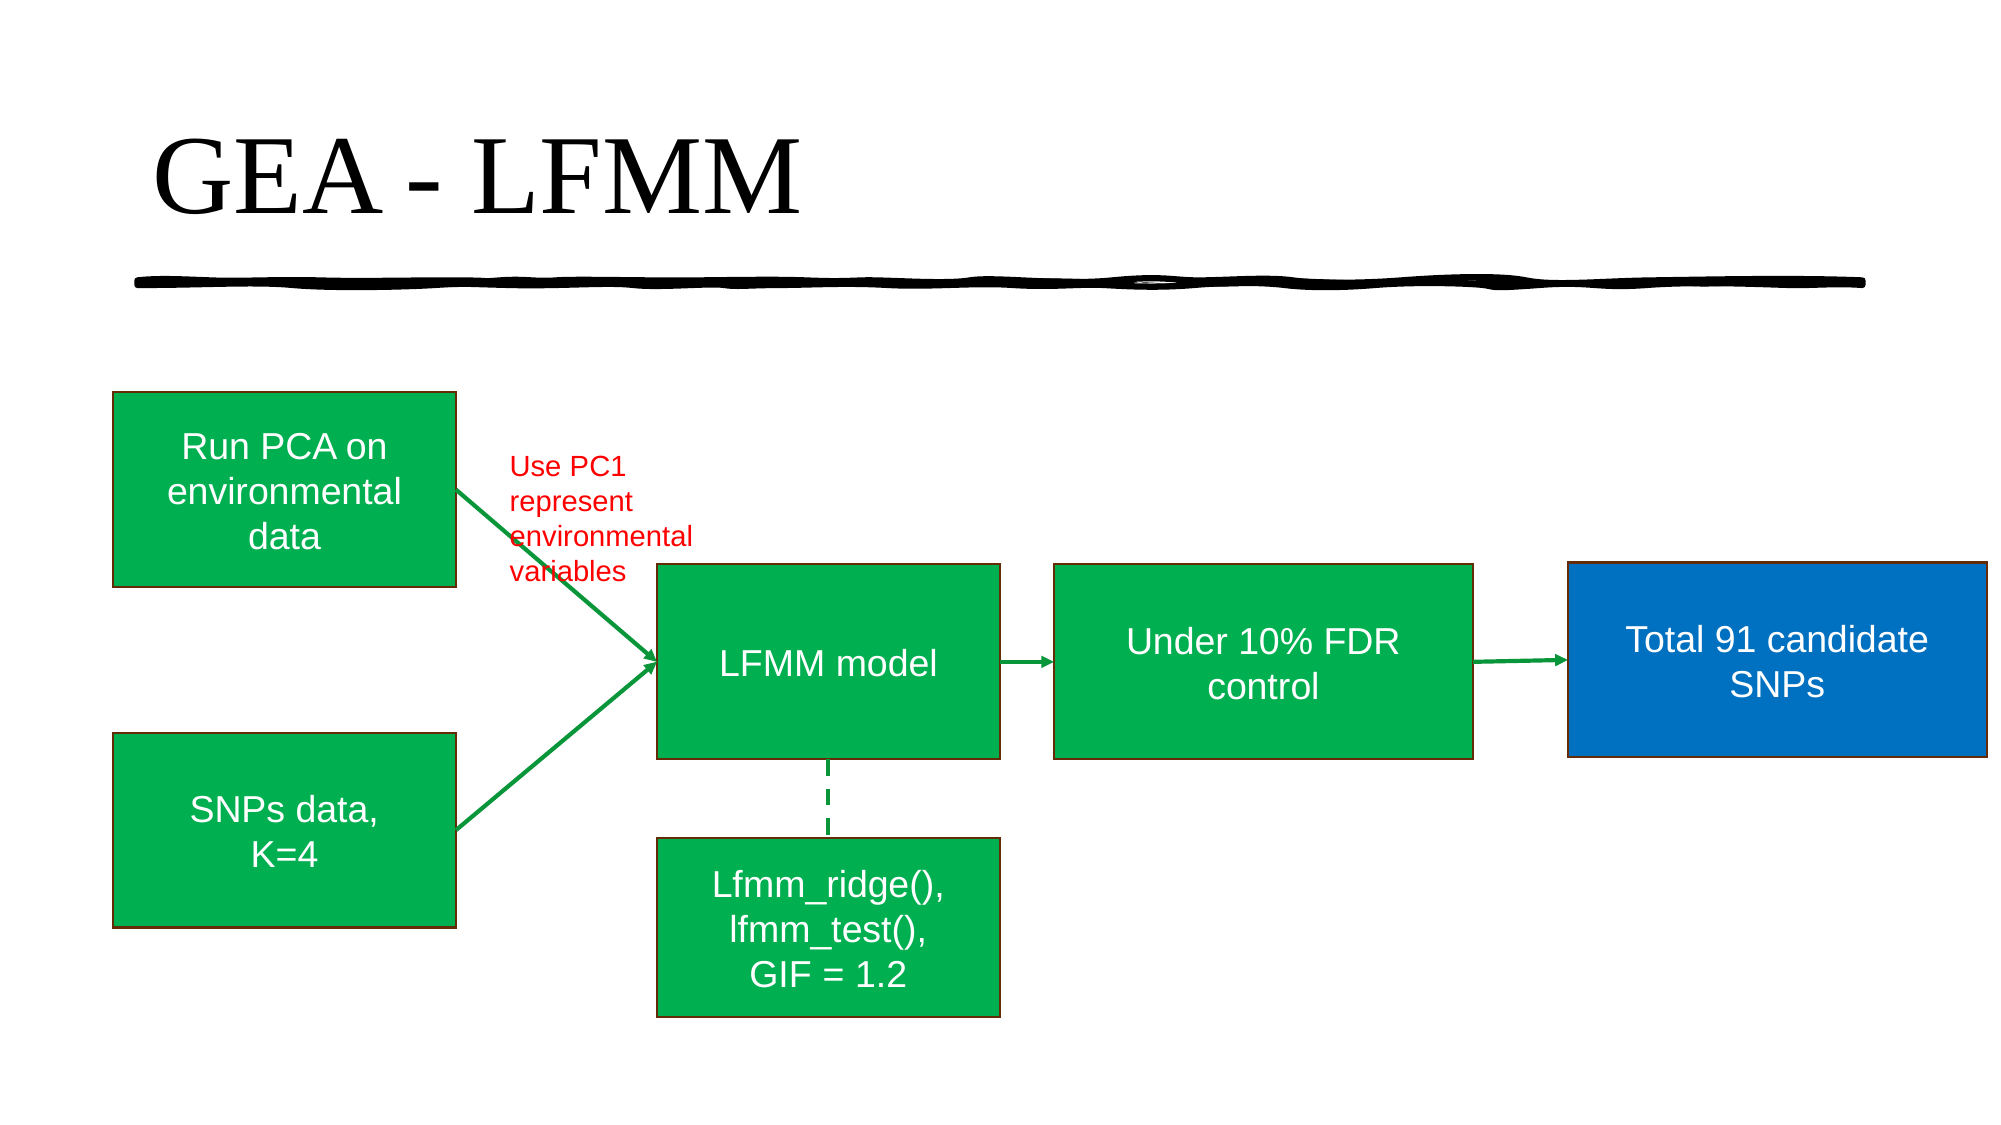

# GEA - LFMM
Run PCA on environmental data
Use PC1 represent environmental variables
Total 91 candidate SNPs
LFMM model
Under 10% FDR control
SNPs data,
K=4
Lfmm_ridge(),
lfmm_test(),
GIF = 1.2